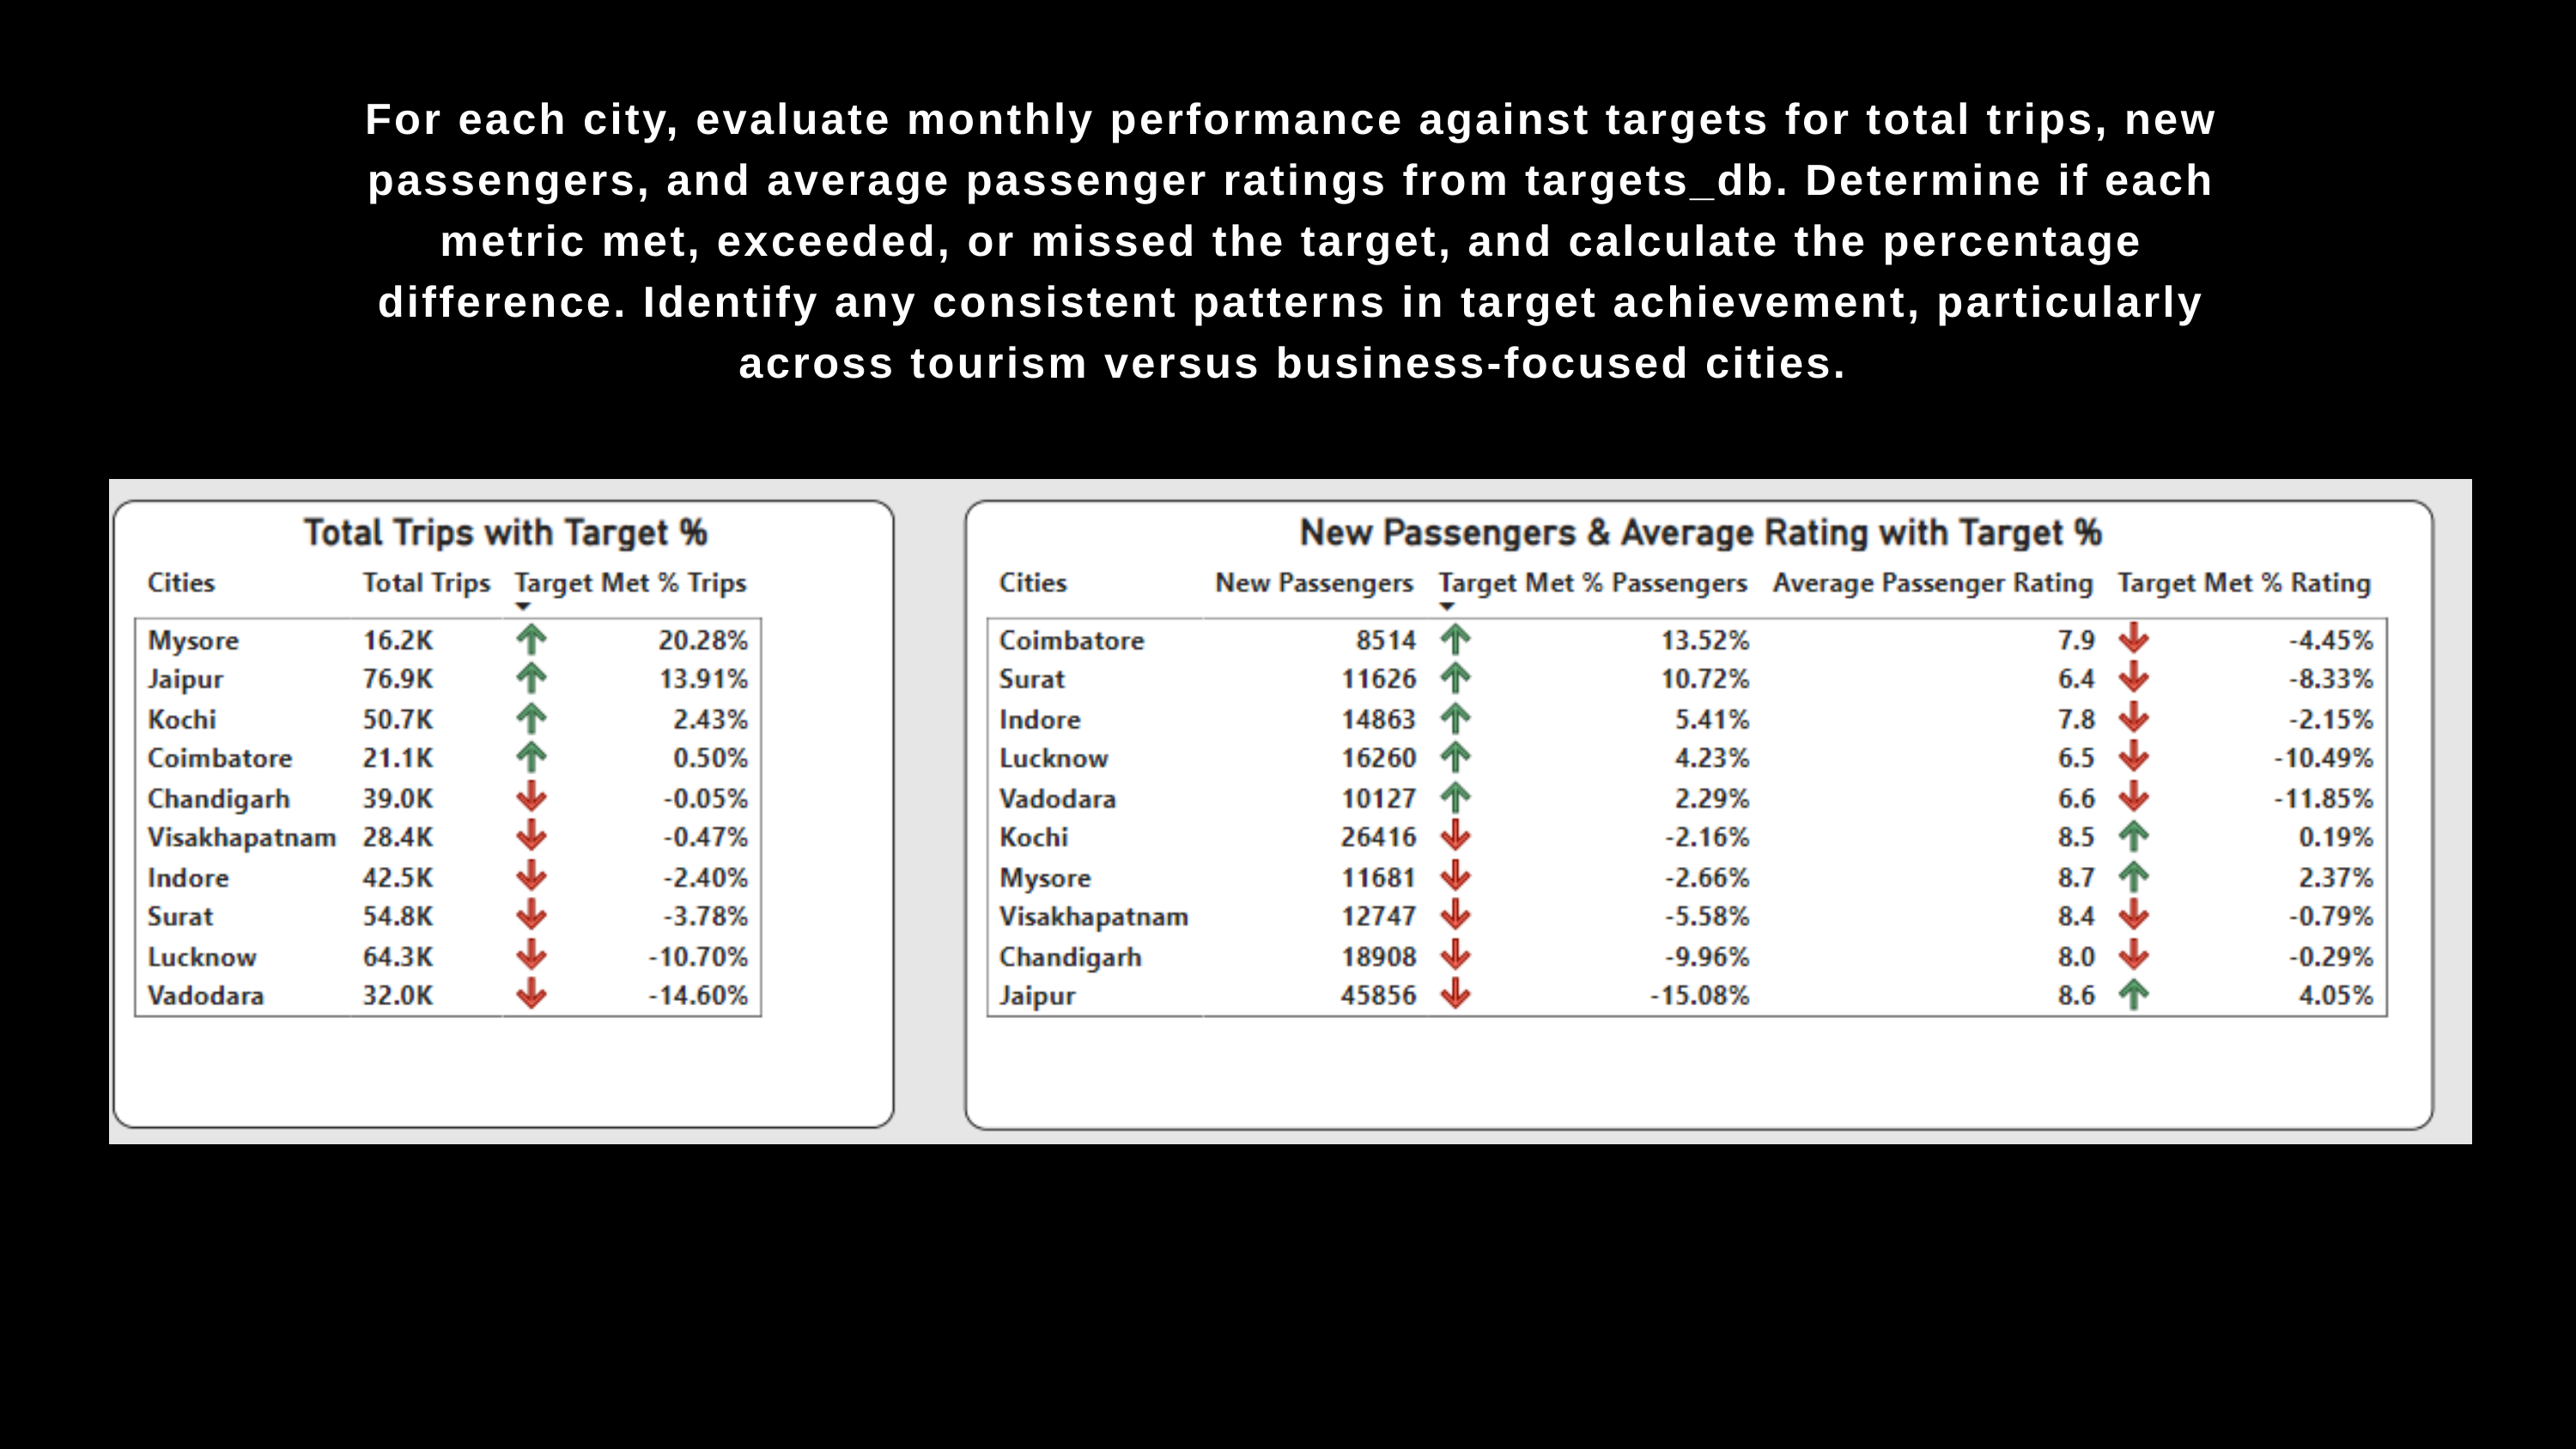

For each city, evaluate monthly performance against targets for total trips, new passengers, and average passenger ratings from targets_db. Determine if each metric met, exceeded, or missed the target, and calculate the percentage difference. Identify any consistent patterns in target achievement, particularly across tourism versus business-focused cities.